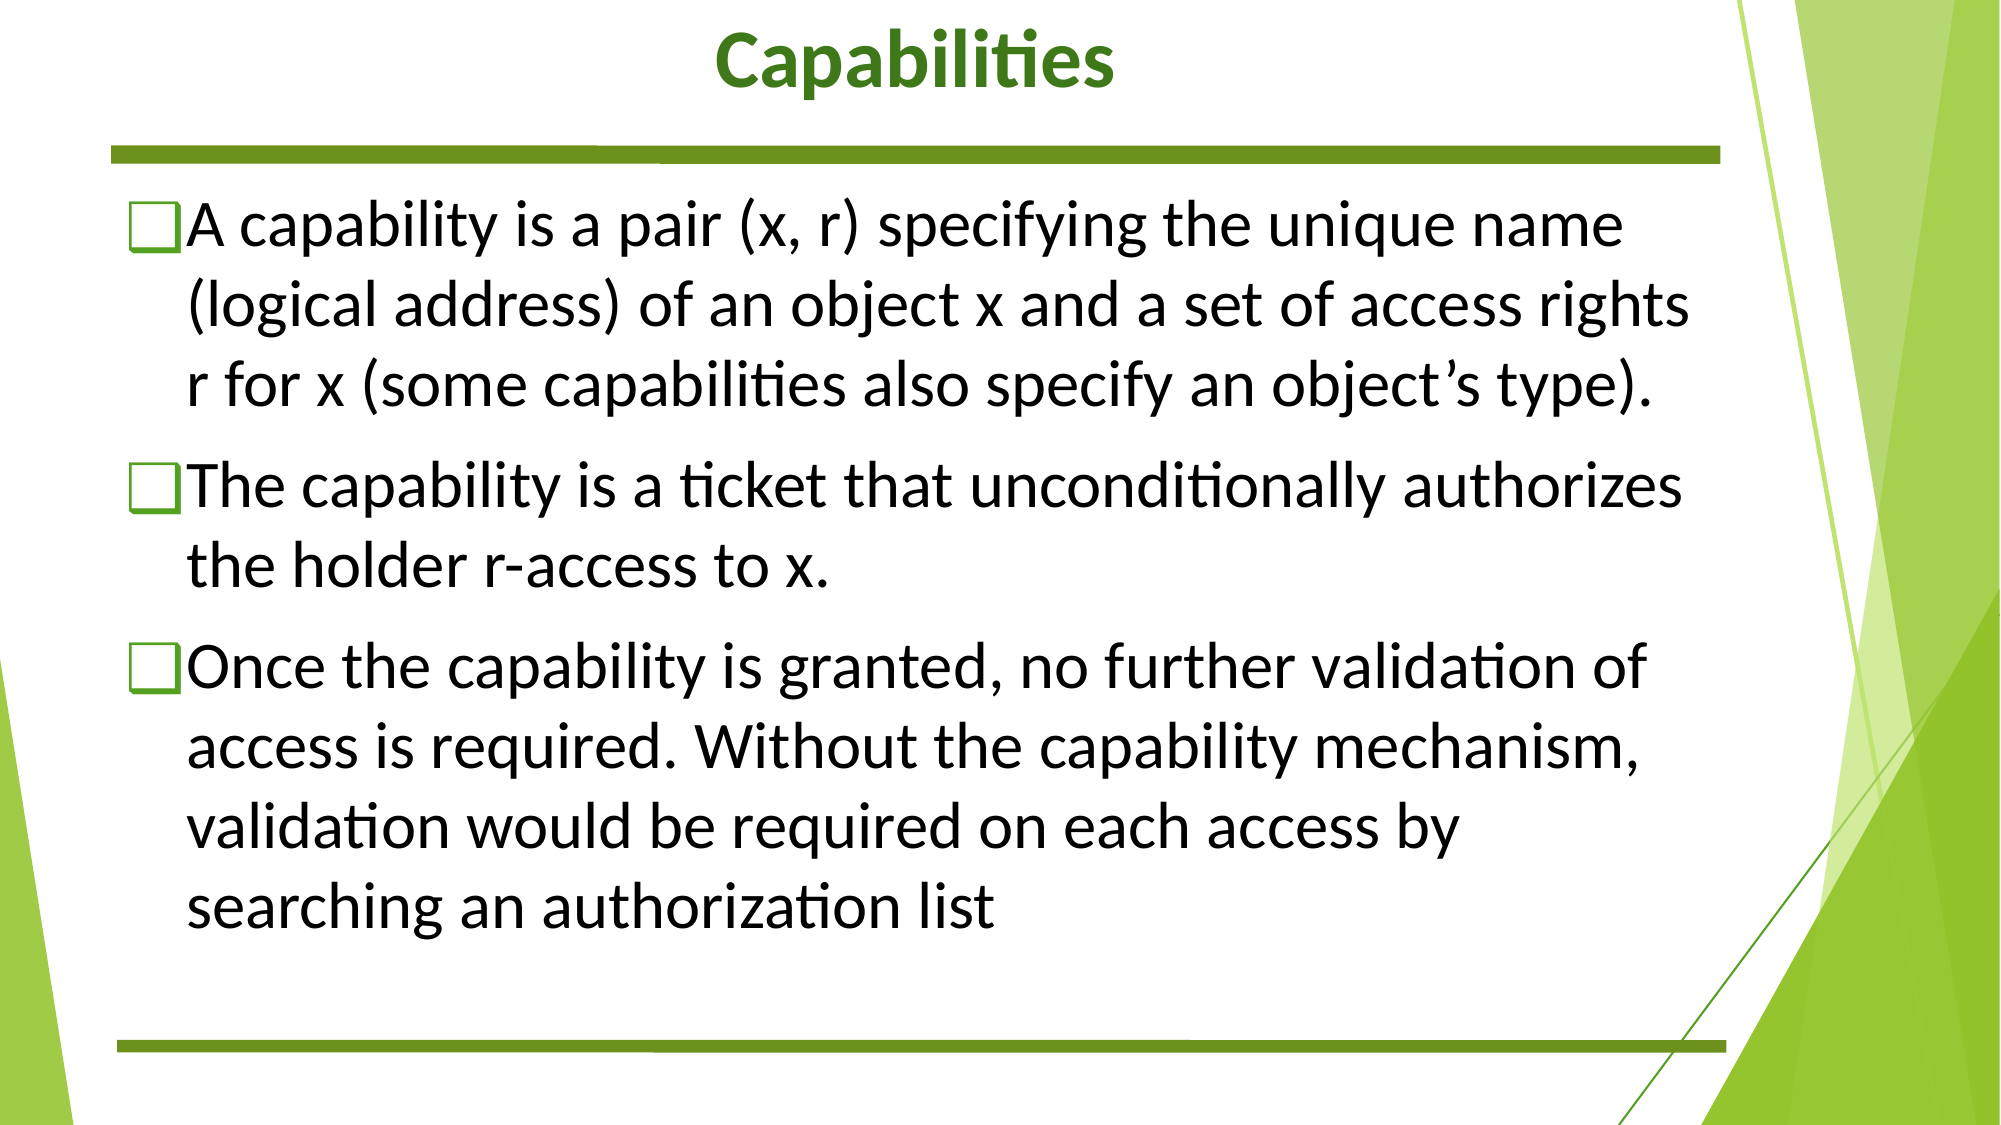

# Capabilities
A capability is a pair (x, r) specifying the unique name (logical address) of an object x and a set of access rights r for x (some capabilities also specify an object’s type).
The capability is a ticket that unconditionally authorizes the holder r-access to x.
Once the capability is granted, no further validation of access is required. Without the capability mechanism, validation would be required on each access by searching an authorization list